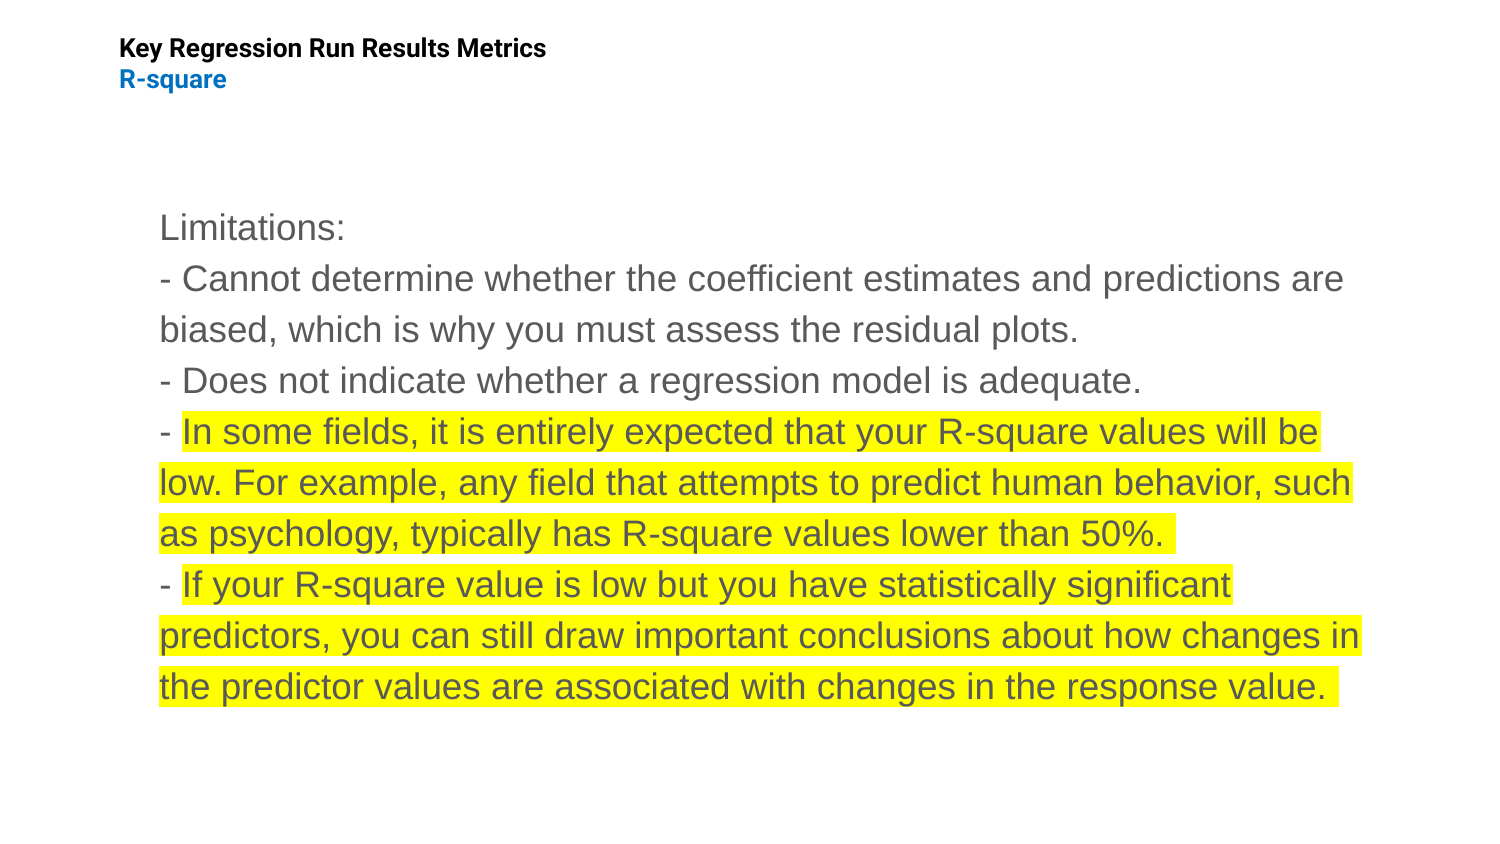

# Key Regression Run Results Metrics R-square
Limitations:
- Cannot determine whether the coefficient estimates and predictions are biased, which is why you must assess the residual plots.
- Does not indicate whether a regression model is adequate.
- In some fields, it is entirely expected that your R-square values will be low. For example, any field that attempts to predict human behavior, such as psychology, typically has R-square values lower than 50%.
- If your R-square value is low but you have statistically significant predictors, you can still draw important conclusions about how changes in the predictor values are associated with changes in the response value.